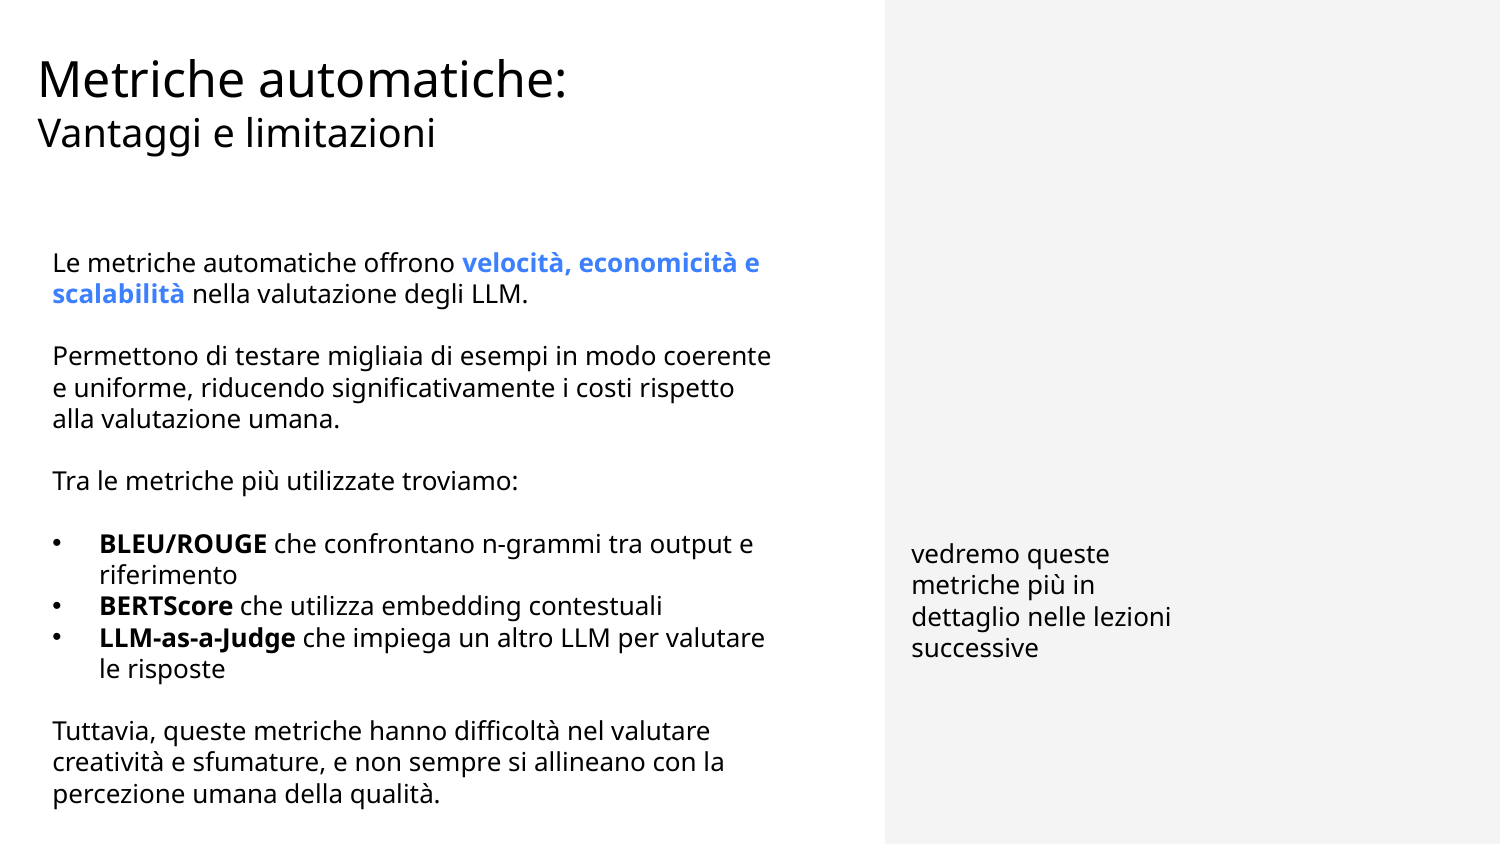

Metriche automatiche: Vantaggi e limitazioni
Le metriche automatiche offrono velocità, economicità e scalabilità nella valutazione degli LLM.

Permettono di testare migliaia di esempi in modo coerente e uniforme, riducendo significativamente i costi rispetto alla valutazione umana.

Tra le metriche più utilizzate troviamo:
BLEU/ROUGE che confrontano n-grammi tra output e riferimento
BERTScore che utilizza embedding contestuali
LLM-as-a-Judge che impiega un altro LLM per valutare le risposte

Tuttavia, queste metriche hanno difficoltà nel valutare creatività e sfumature, e non sempre si allineano con la percezione umana della qualità.
vedremo queste metriche più in dettaglio nelle lezioni successive